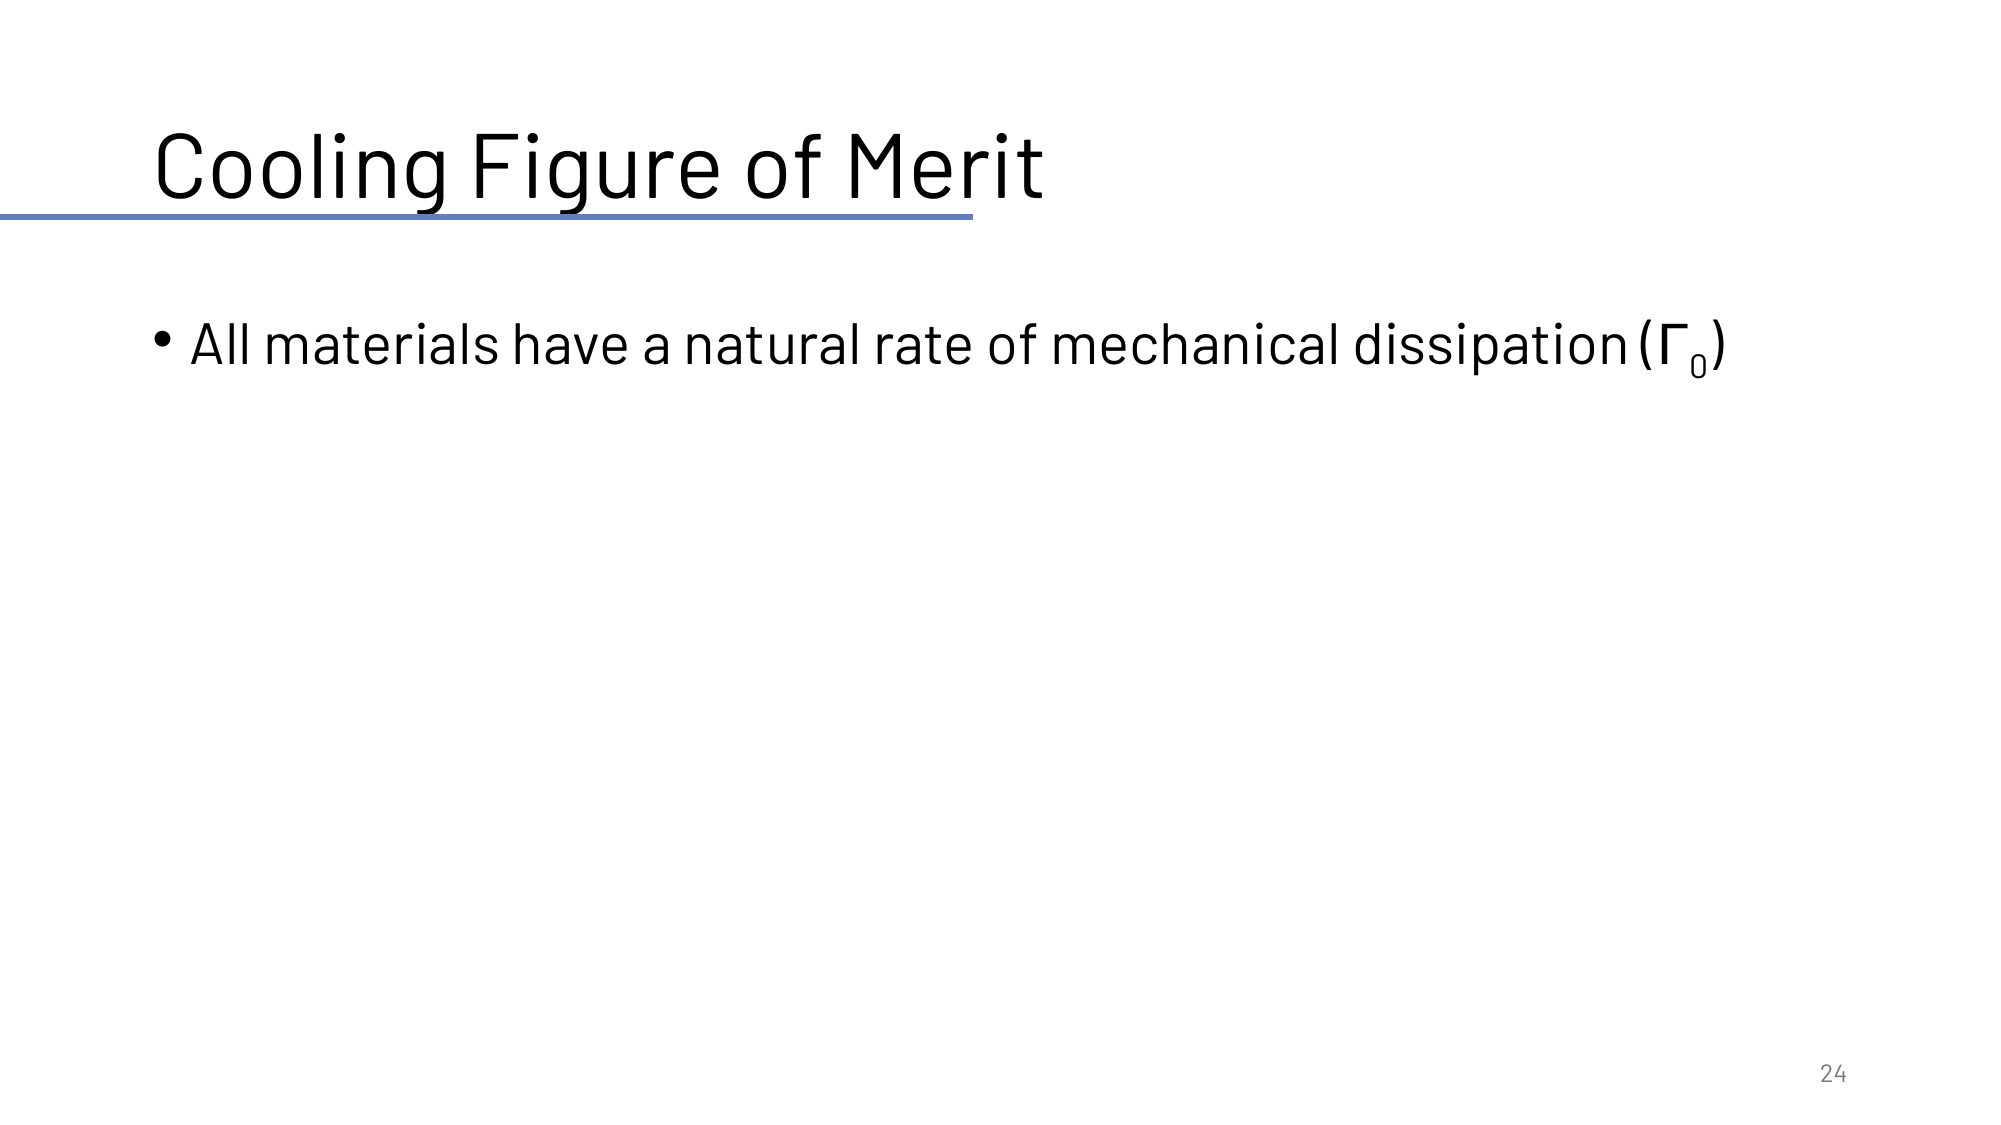

# Cooling Figure of Merit
All materials have a natural rate of mechanical dissipation (Γ0)

24